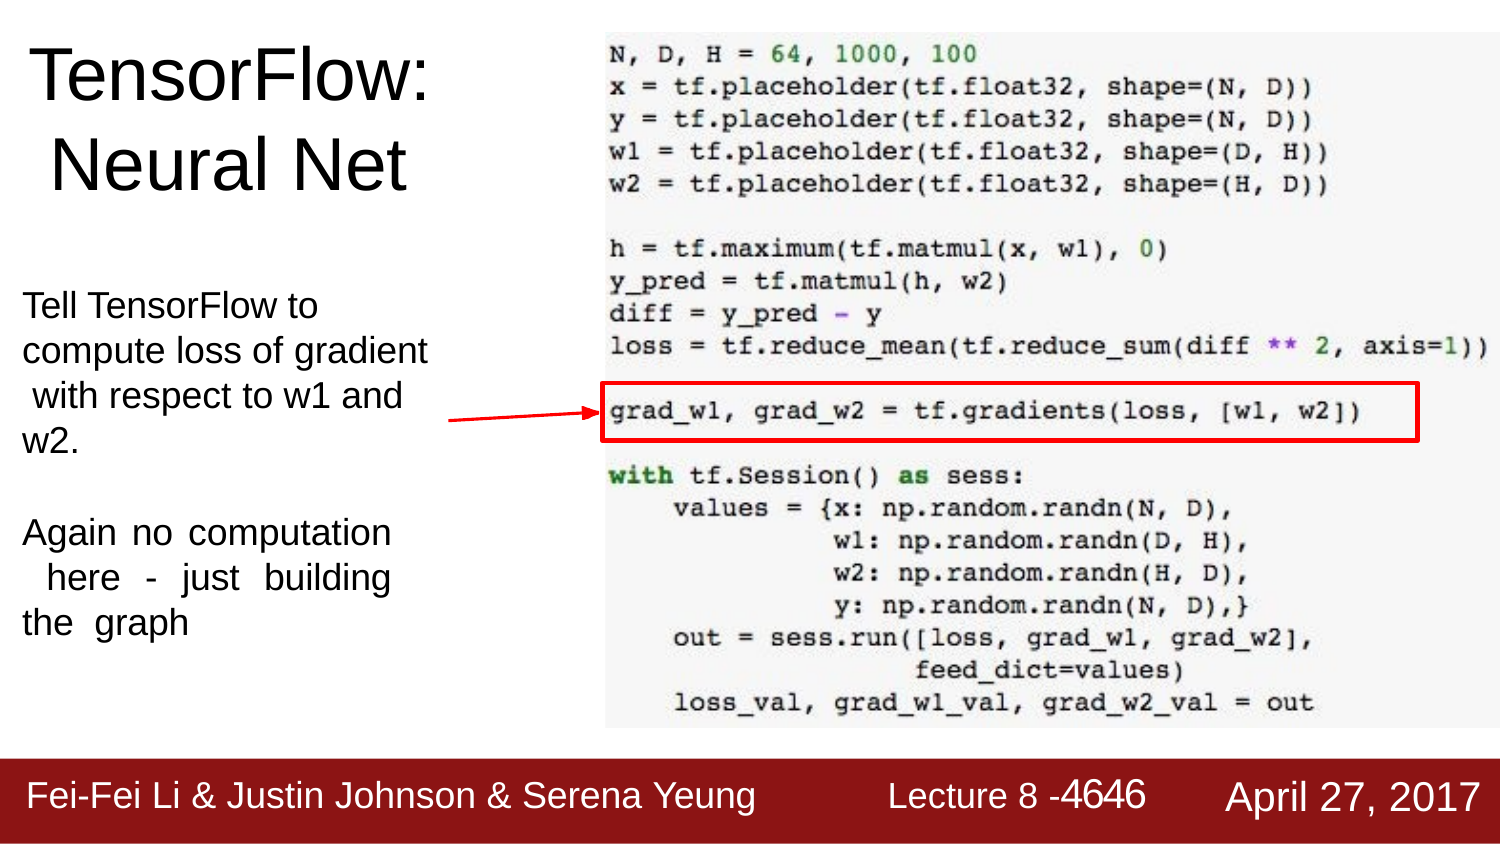

# TensorFlow:  Neural Net

Tell TensorFlow to  compute loss of gradient  with respect to w1 and  w2.

Again no computation  here - just building the  graph

Lecture 8 -4646
April 27, 2017
Fei-Fei Li & Justin Johnson & Serena Yeung